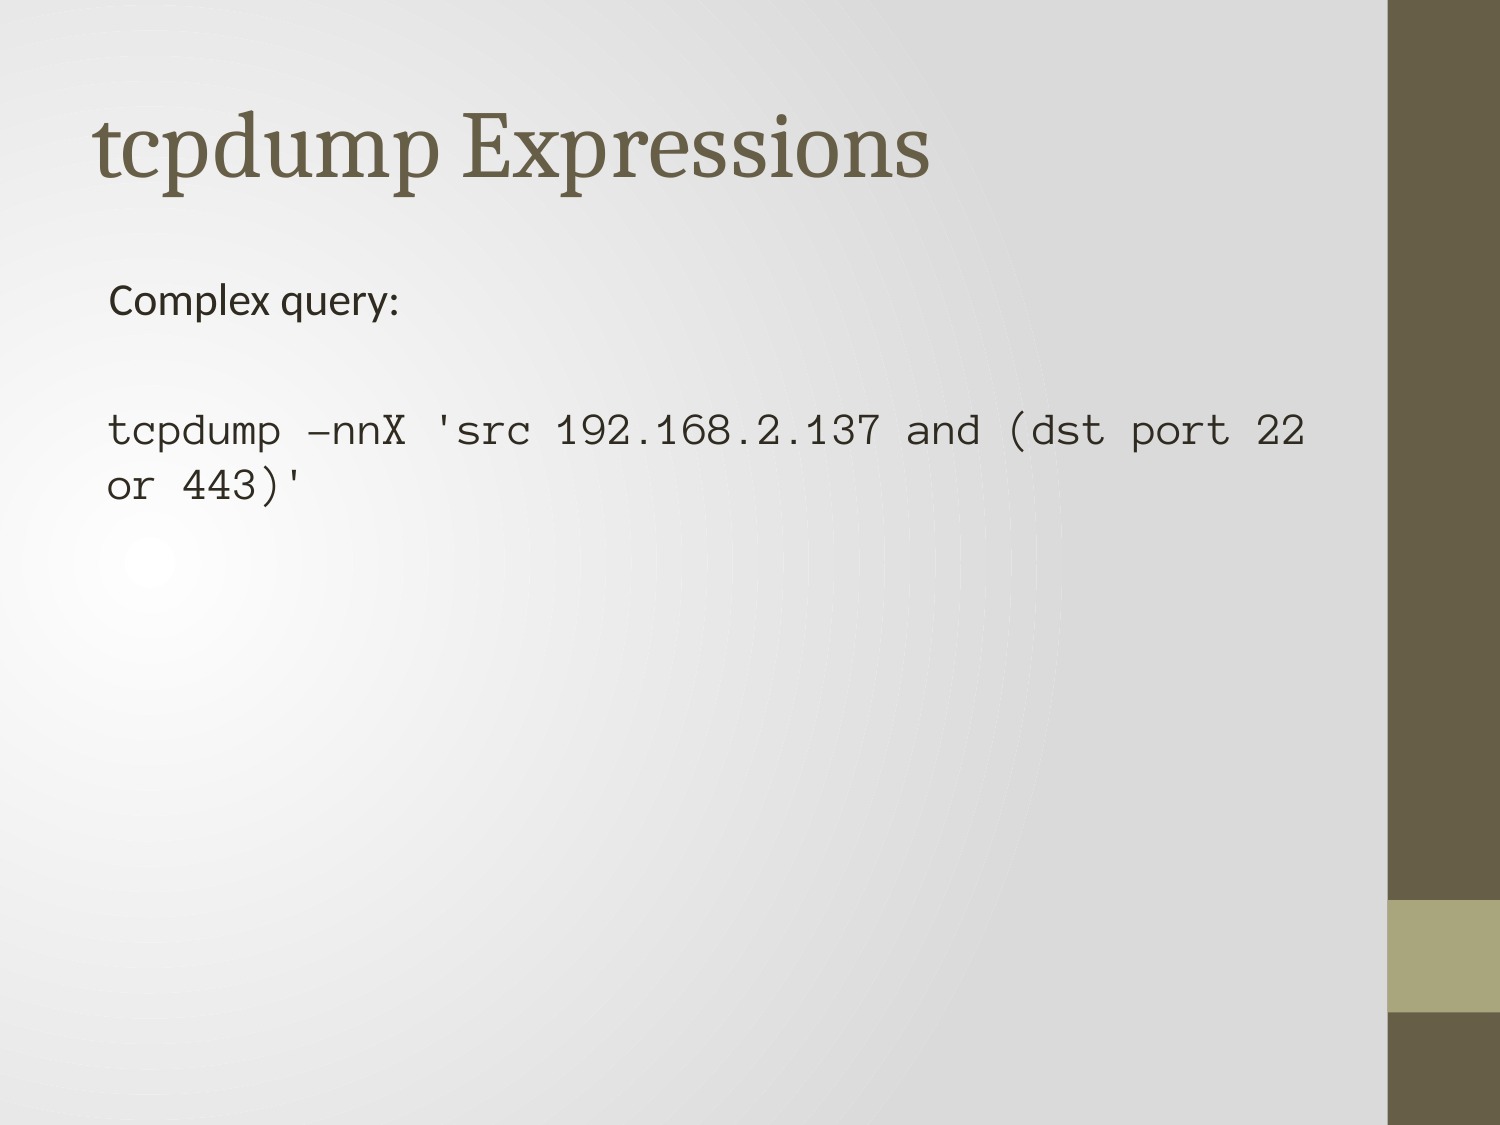

# tcpdump Expressions
Complex query:

tcpdump –nnX 'src 192.168.2.137 and (dst port 22 or 443)'